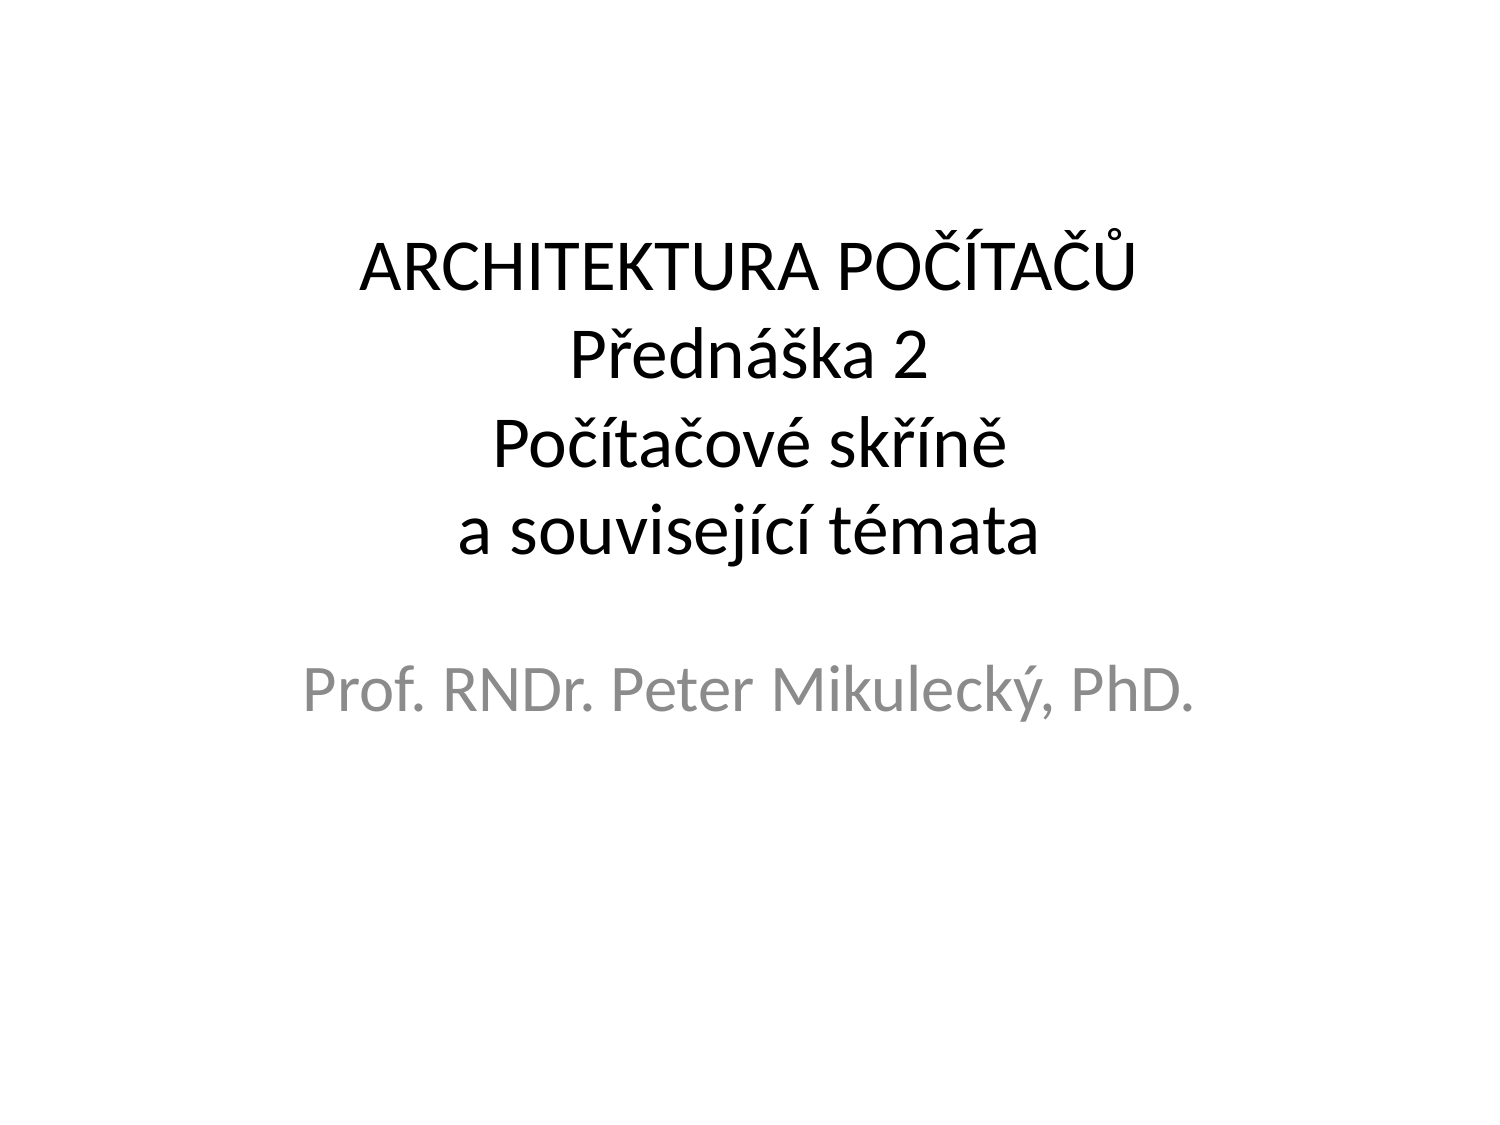

# ARCHITEKTURA POČÍTAČŮ Přednáška 2 Počítačové skříně a související témata
Prof. RNDr. Peter Mikulecký, PhD.